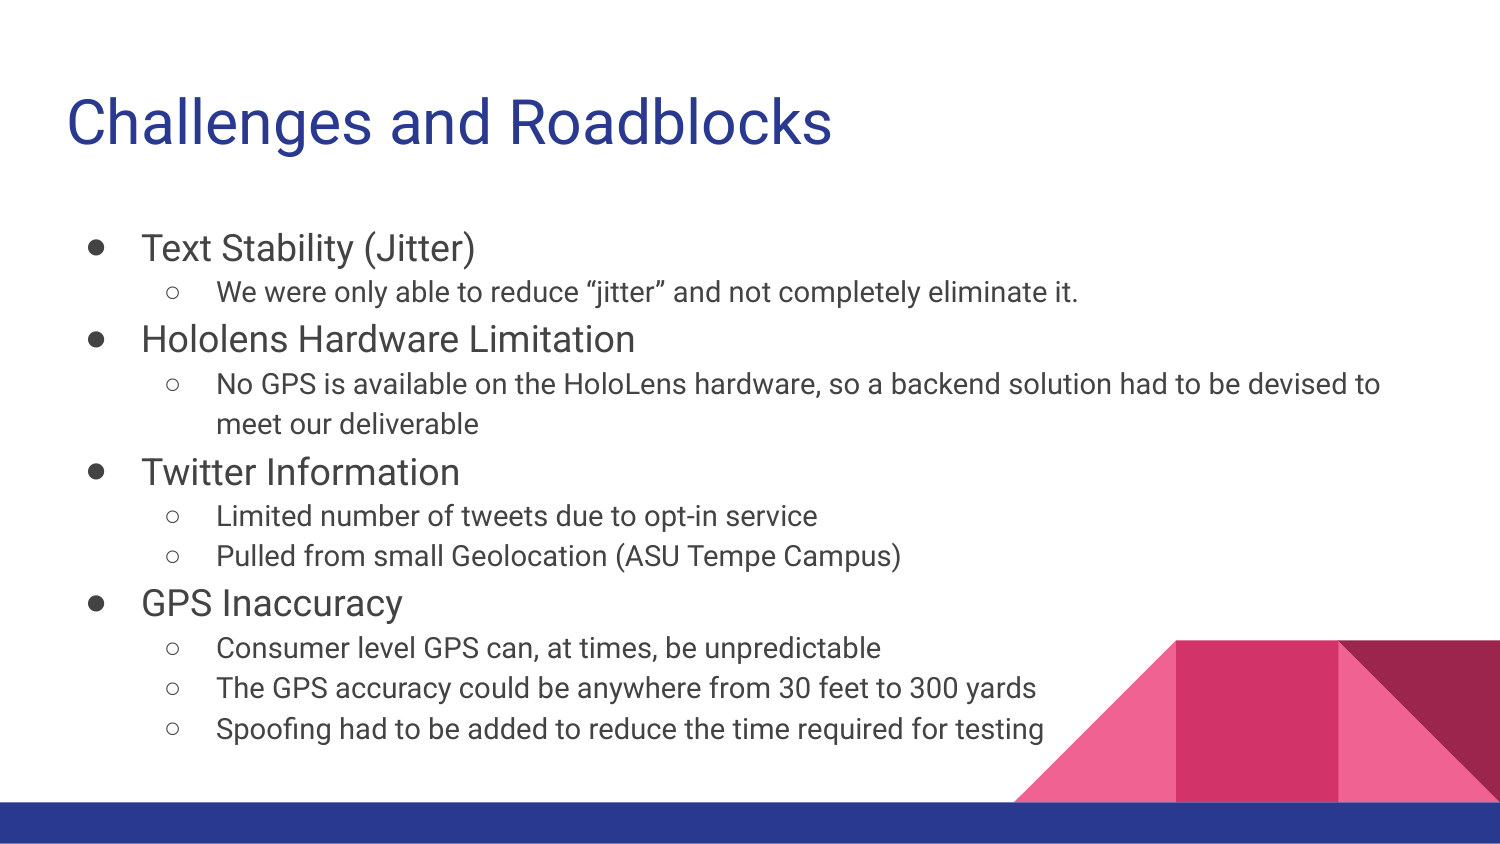

# Challenges and Roadblocks
Text Stability (Jitter)
We were only able to reduce “jitter” and not completely eliminate it.
Hololens Hardware Limitation
No GPS is available on the HoloLens hardware, so a backend solution had to be devised to meet our deliverable
Twitter Information
Limited number of tweets due to opt-in service
Pulled from small Geolocation (ASU Tempe Campus)
GPS Inaccuracy
Consumer level GPS can, at times, be unpredictable
The GPS accuracy could be anywhere from 30 feet to 300 yards
Spoofing had to be added to reduce the time required for testing